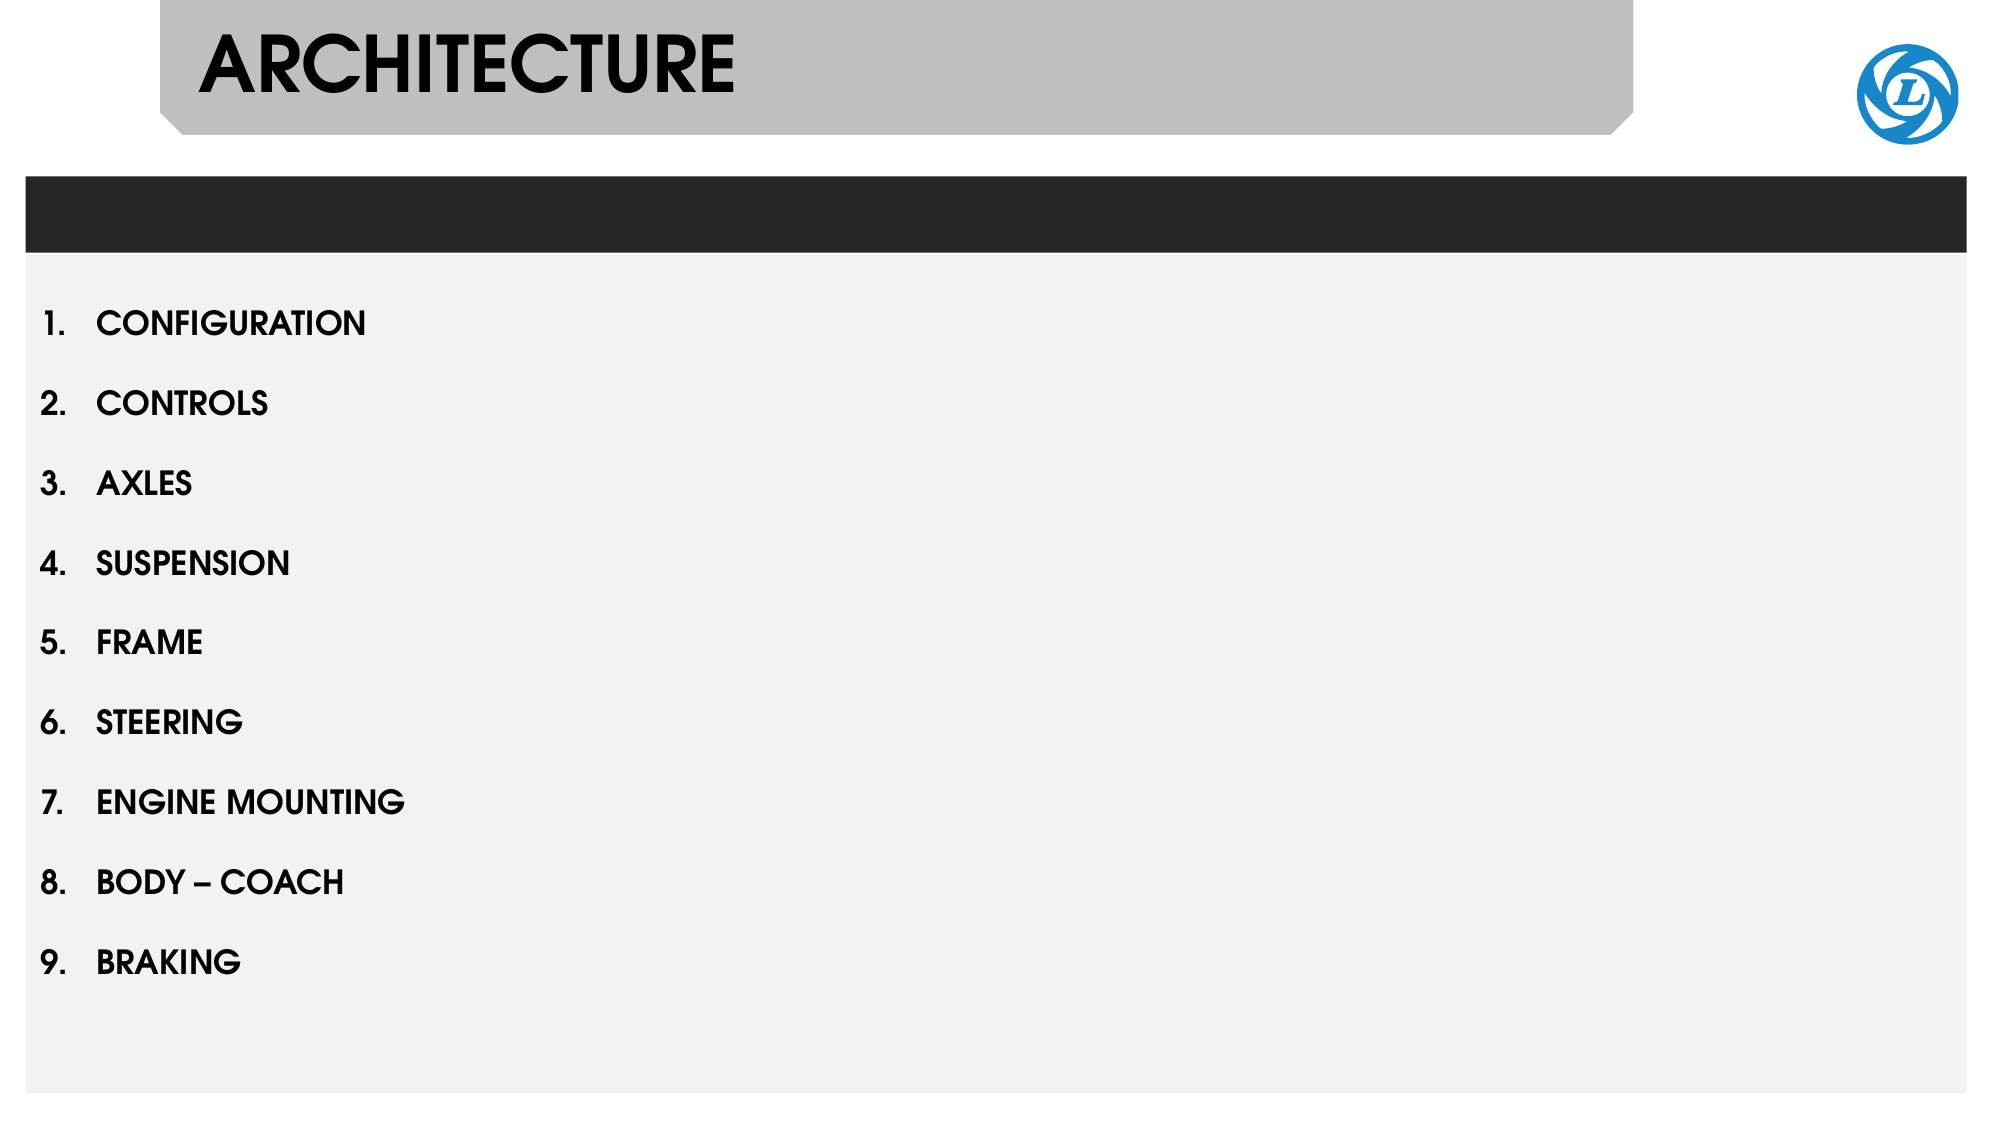

ARCHITECTURE

CONFIGURATION

CONTROLS

AXLES

SUSPENSION

FRAME

STEERING

ENGINE MOUNTING

BODY – COACH

BRAKING